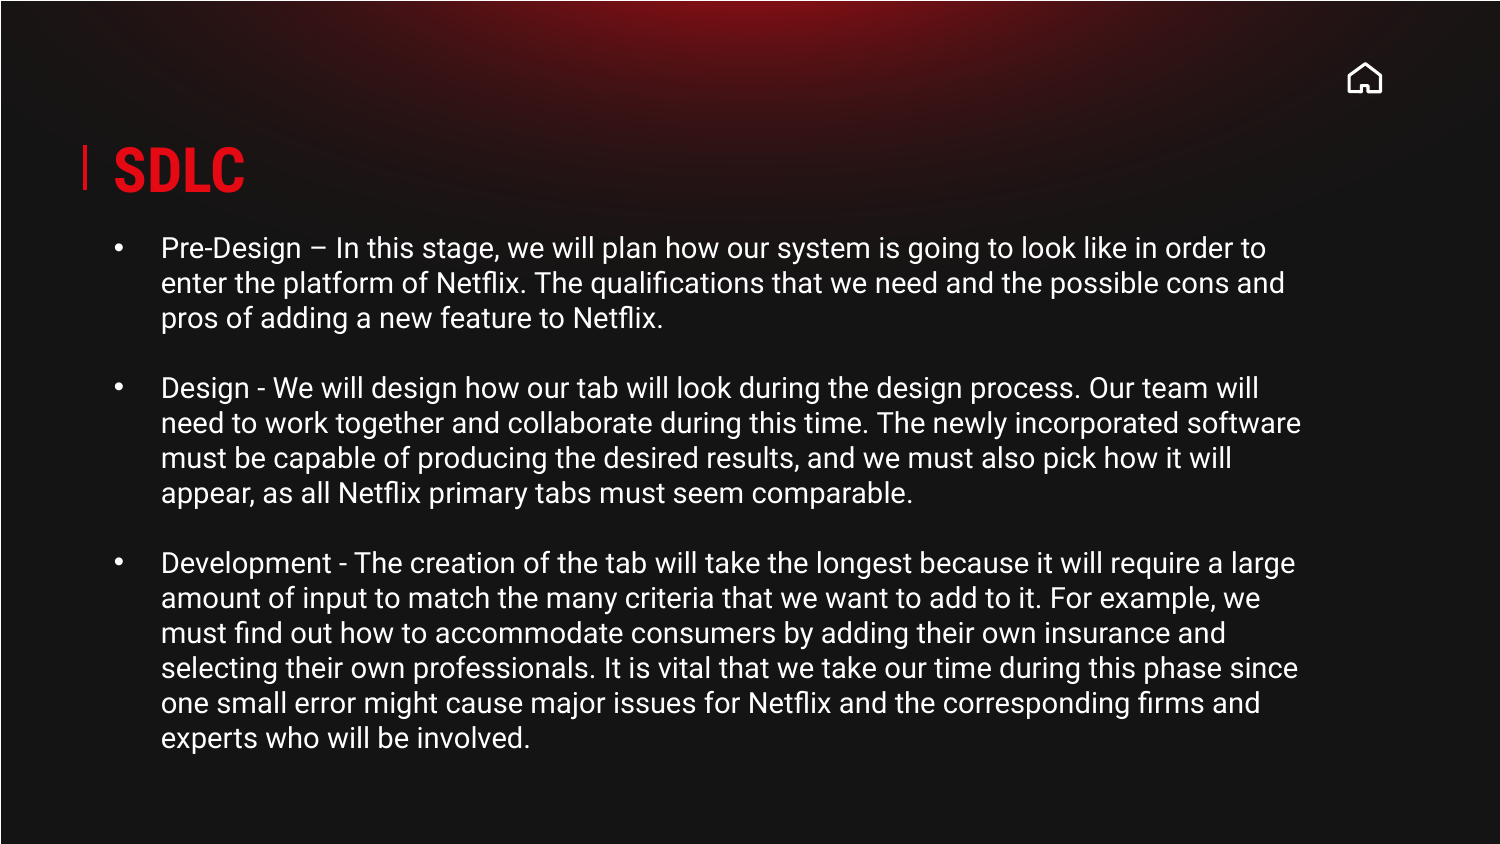

SDLC
Pre-Design – In this stage, we will plan how our system is going to look like in order to enter the platform of Netflix. The qualifications that we need and the possible cons and pros of adding a new feature to Netflix.

Design - We will design how our tab will look during the design process. Our team will need to work together and collaborate during this time. The newly incorporated software must be capable of producing the desired results, and we must also pick how it will appear, as all Netflix primary tabs must seem comparable.

Development - The creation of the tab will take the longest because it will require a large amount of input to match the many criteria that we want to add to it. For example, we must find out how to accommodate consumers by adding their own insurance and selecting their own professionals. It is vital that we take our time during this phase since one small error might cause major issues for Netflix and the corresponding firms and experts who will be involved.